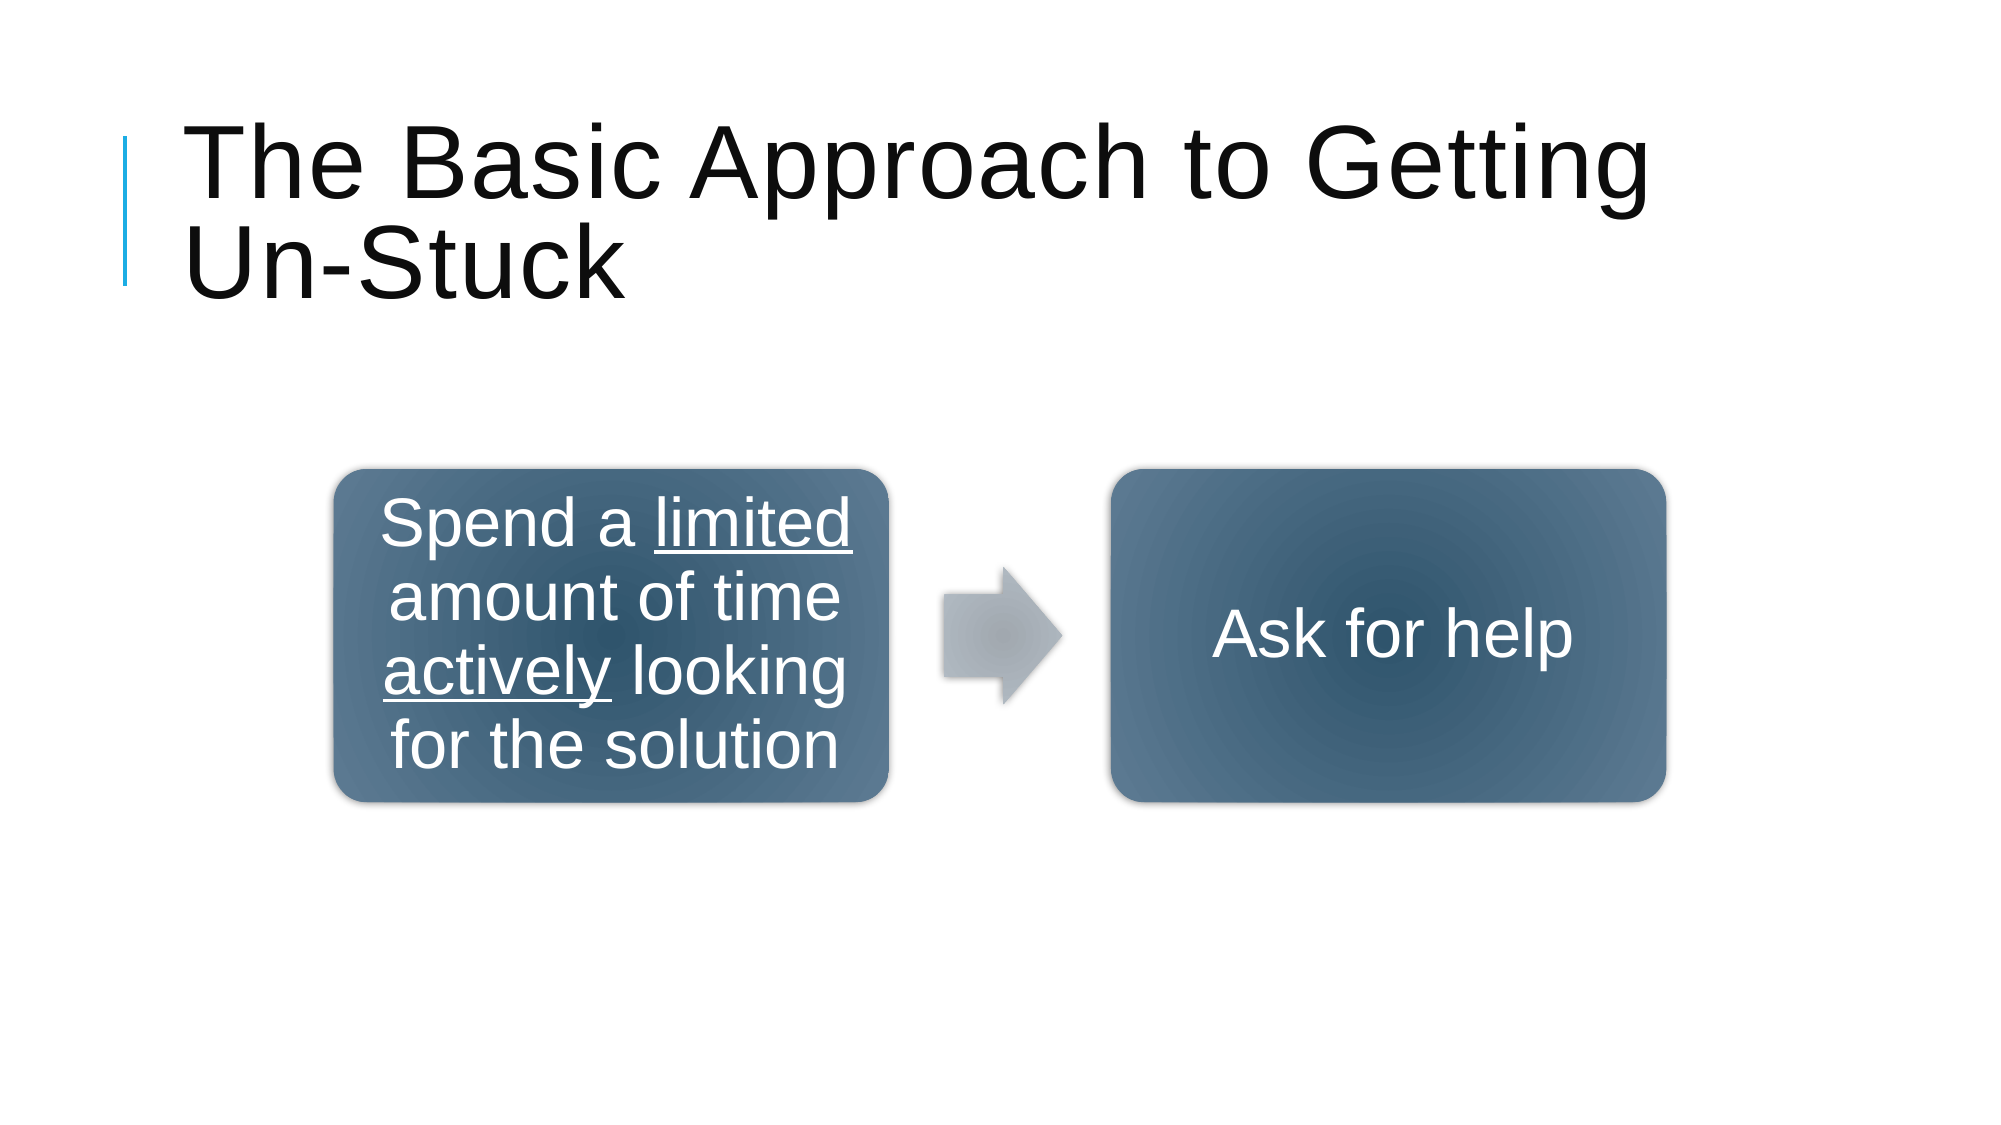

# The Basic Approach to Getting Un-Stuck
Spend a limited amount of time actively looking for the solution

Ask for help